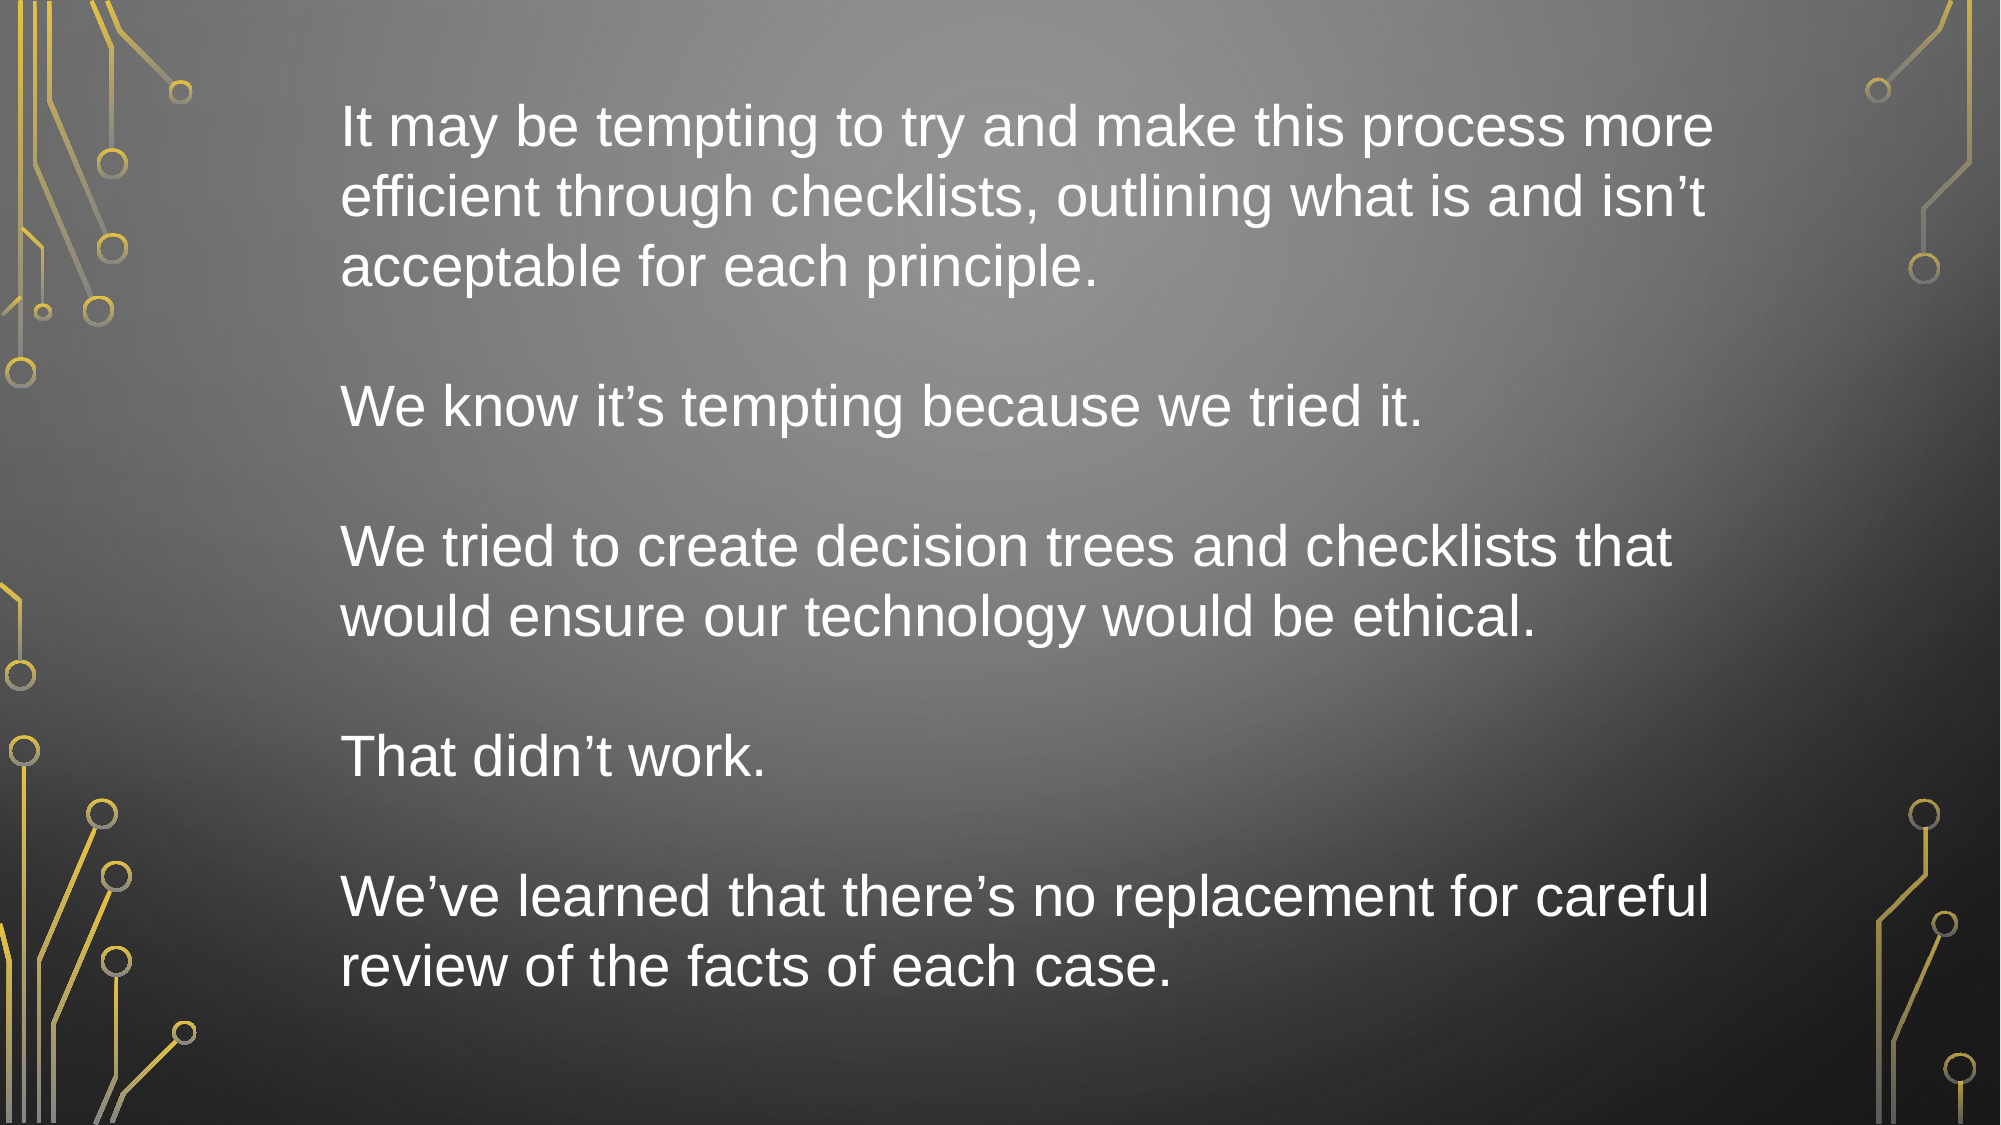

It may be tempting to try and make this process more efficient through checklists, outlining what is and isn’t acceptable for each principle.

We know it’s tempting because we tried it.

We tried to create decision trees and checklists that would ensure our technology would be ethical.

That didn’t work.

We’ve learned that there’s no replacement for careful review of the facts of each case.